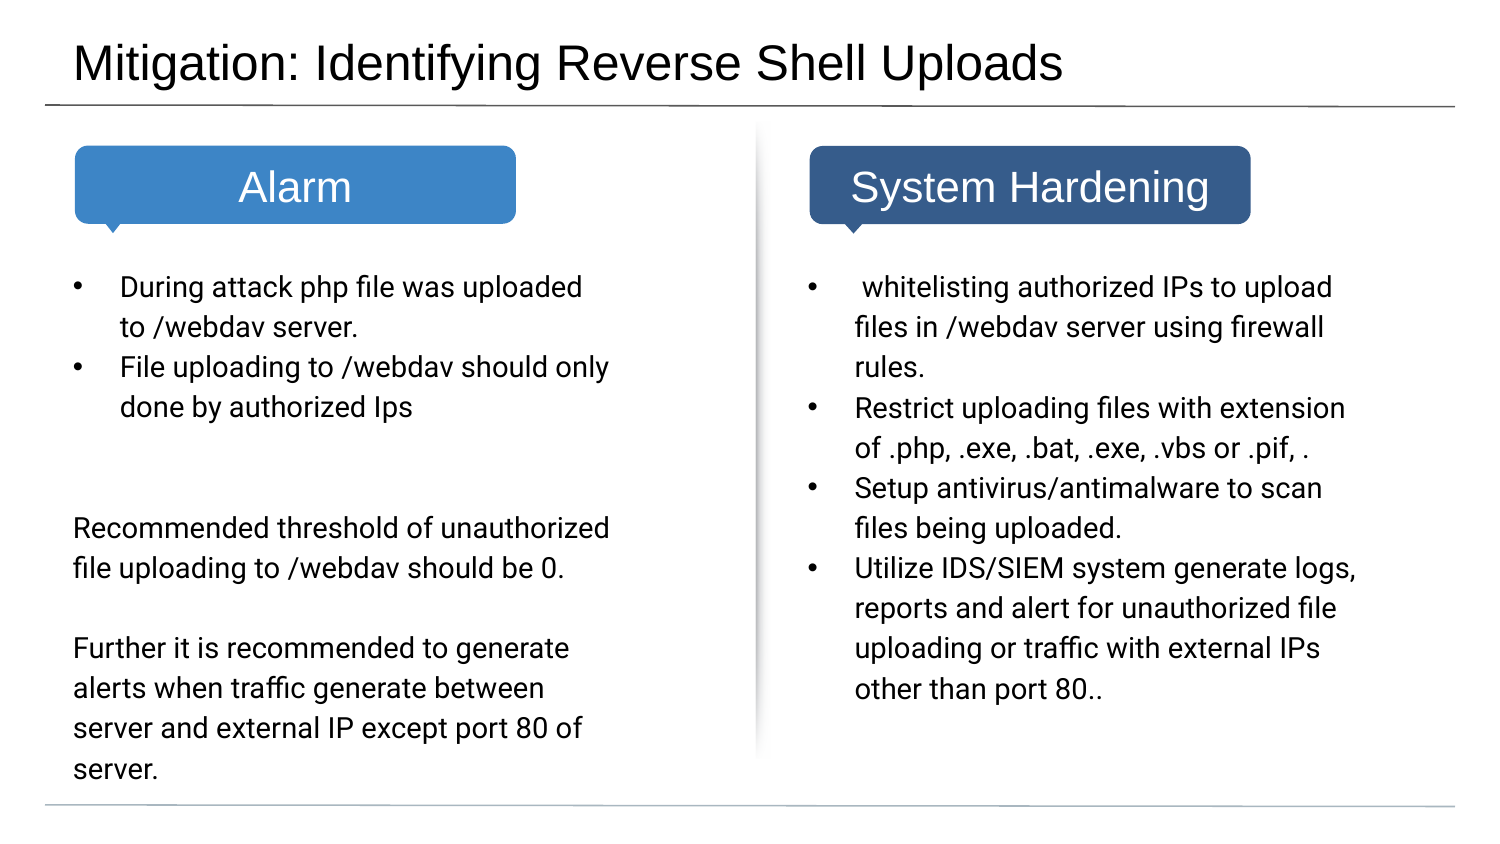

# Mitigation: Identifying Reverse Shell Uploads
During attack php file was uploaded to /webdav server.
File uploading to /webdav should only done by authorized Ips

Recommended threshold of unauthorized file uploading to /webdav should be 0.

Further it is recommended to generate alerts when traffic generate between server and external IP except port 80 of server.
 whitelisting authorized IPs to upload files in /webdav server using firewall rules.
Restrict uploading files with extension of .php, .exe, .bat, .exe, .vbs or .pif, .
Setup antivirus/antimalware to scan files being uploaded.
Utilize IDS/SIEM system generate logs, reports and alert for unauthorized file uploading or traffic with external IPs other than port 80..